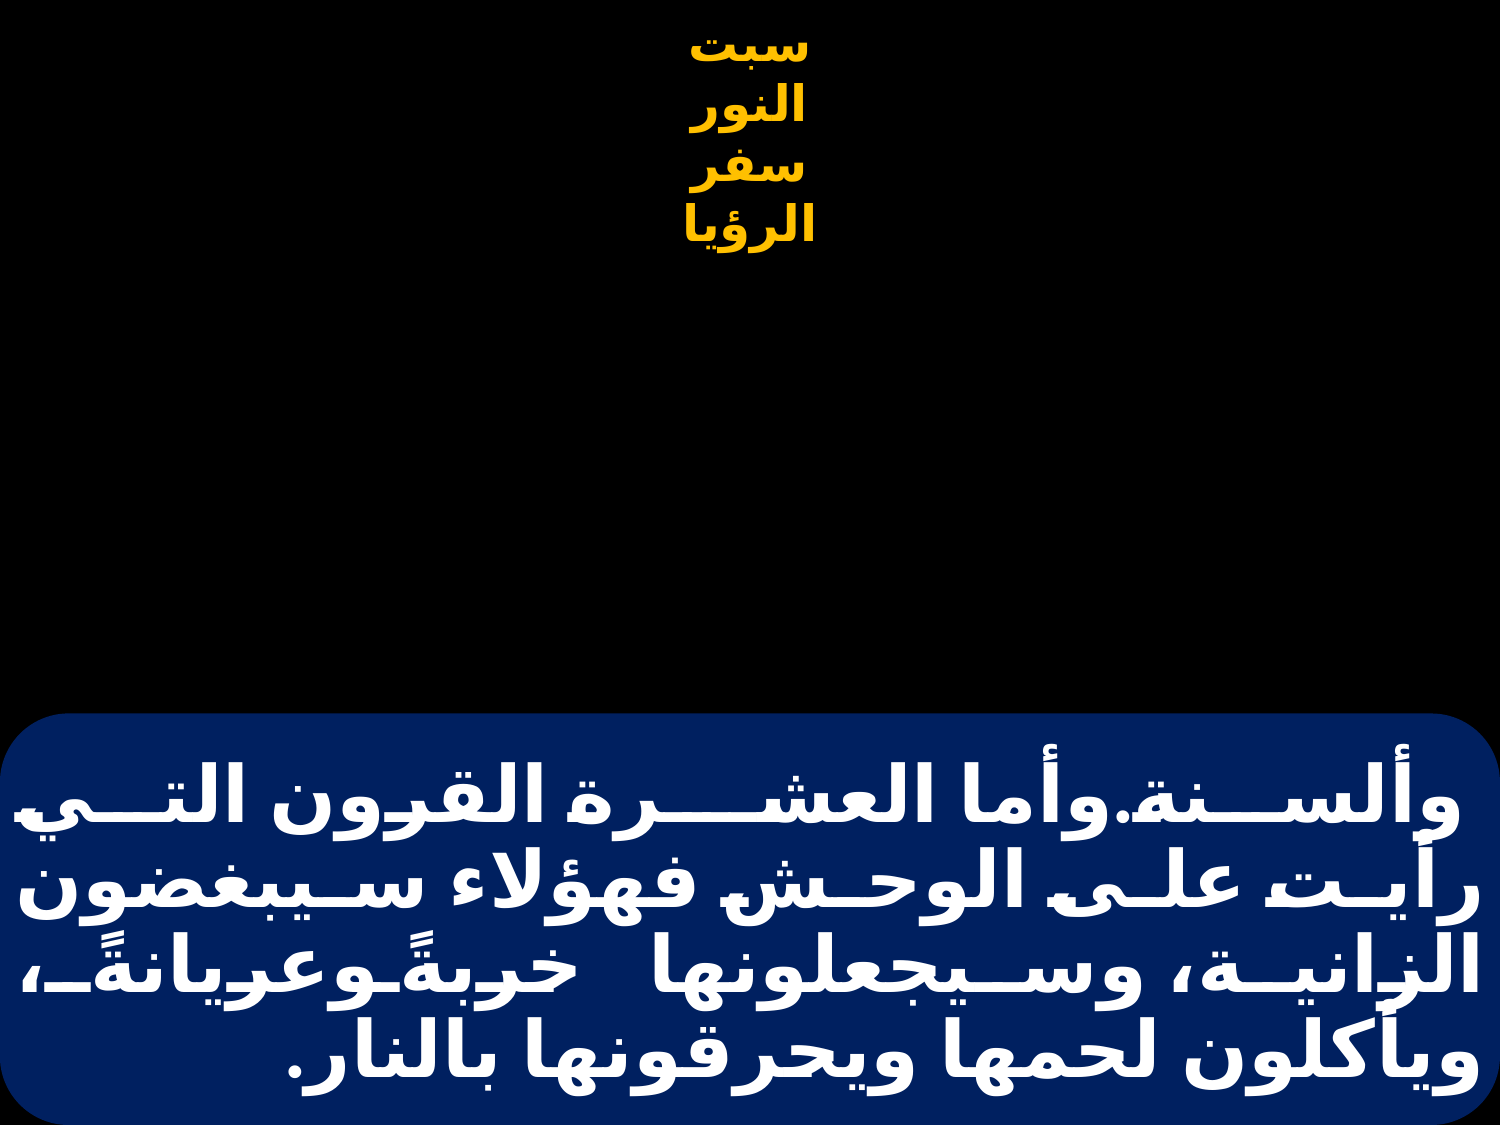

# وألسنة.وأما العشـرة القرون التي رأيت على الوحش فهؤلاء سيبغضون الزانية، وسيجعلونها خربةً وعريانةً، ويأكلون لحمها ويحرقونها بالنار.